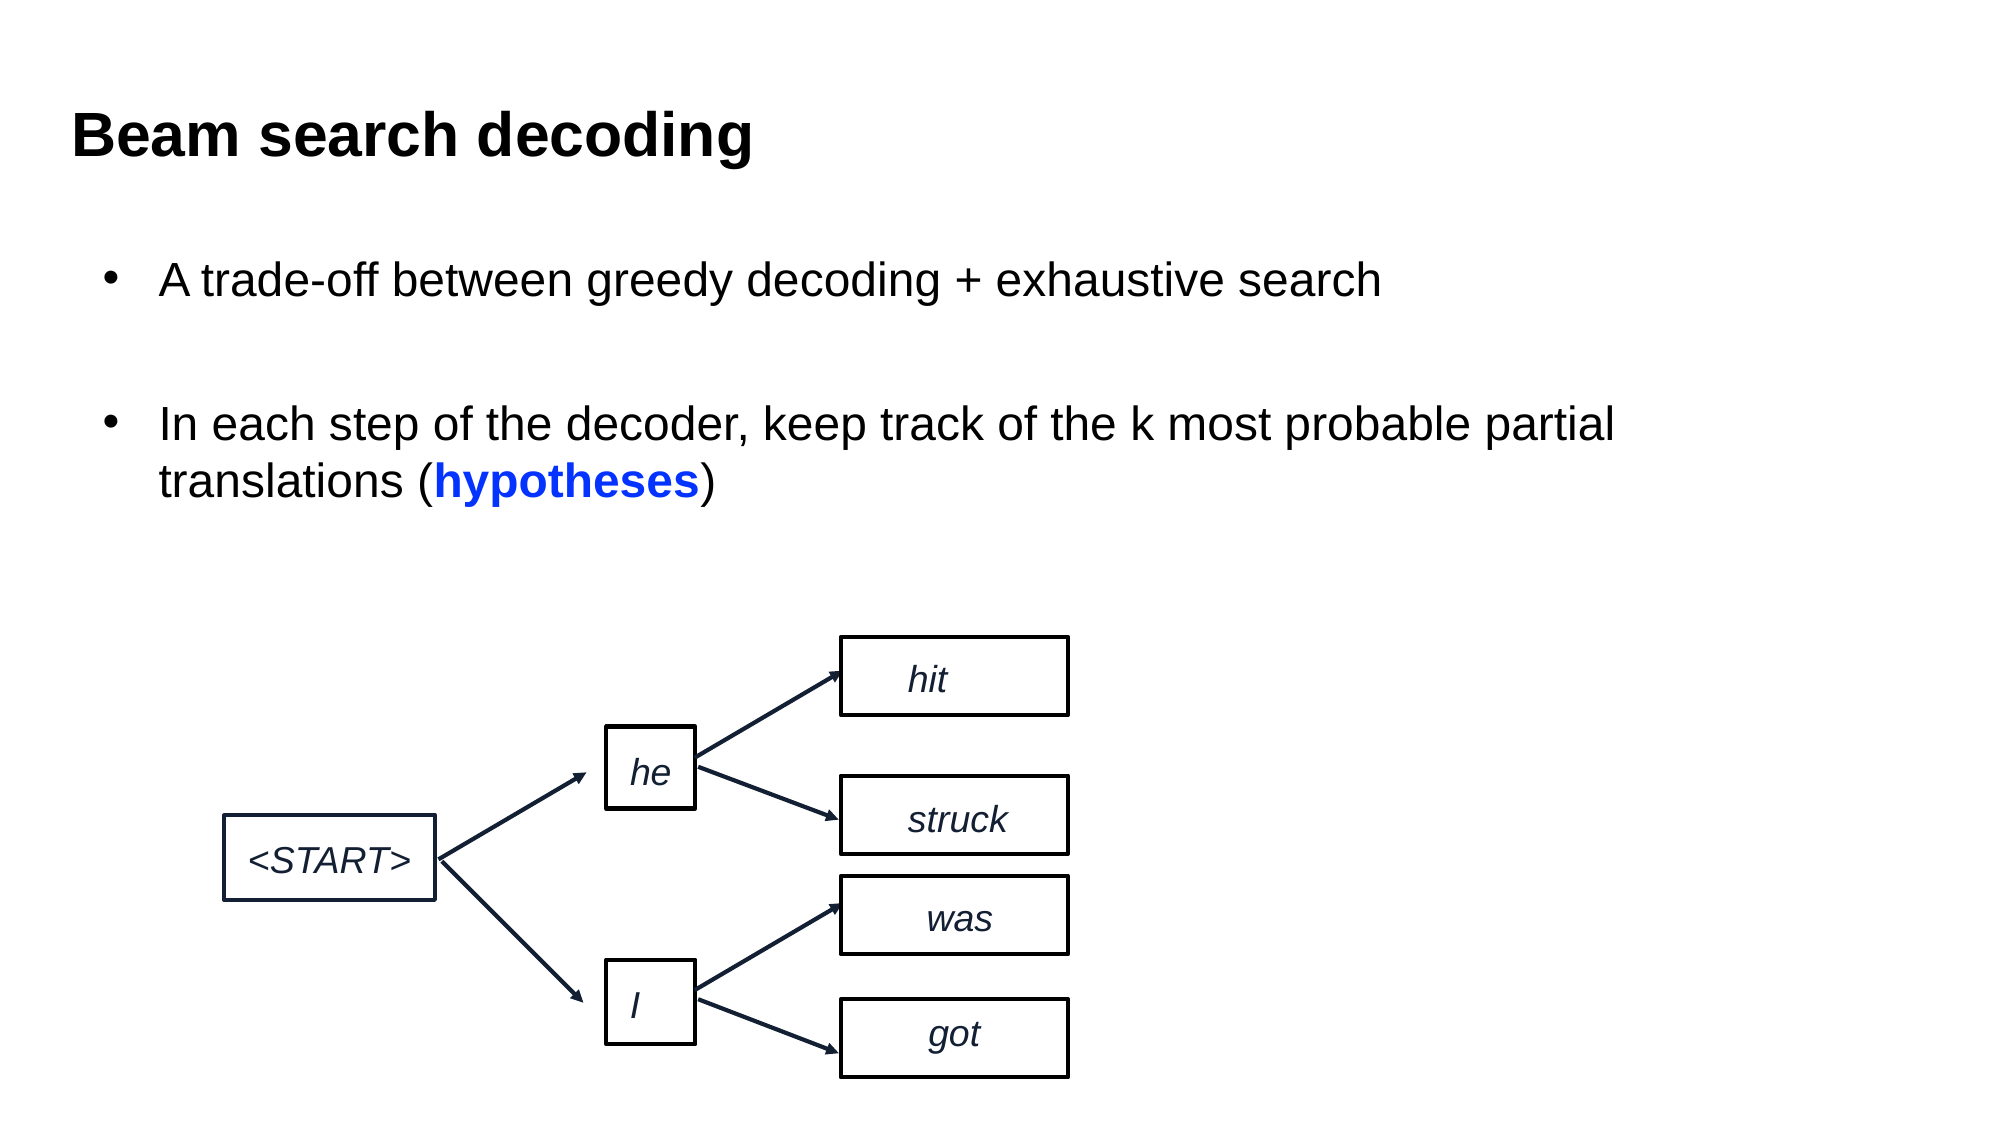

Beam search decoding
A trade-off between greedy decoding + exhaustive search

In each step of the decoder, keep track of the k most probable partial translations (hypotheses)

hit

he

struck

<START>

was

I
18

got